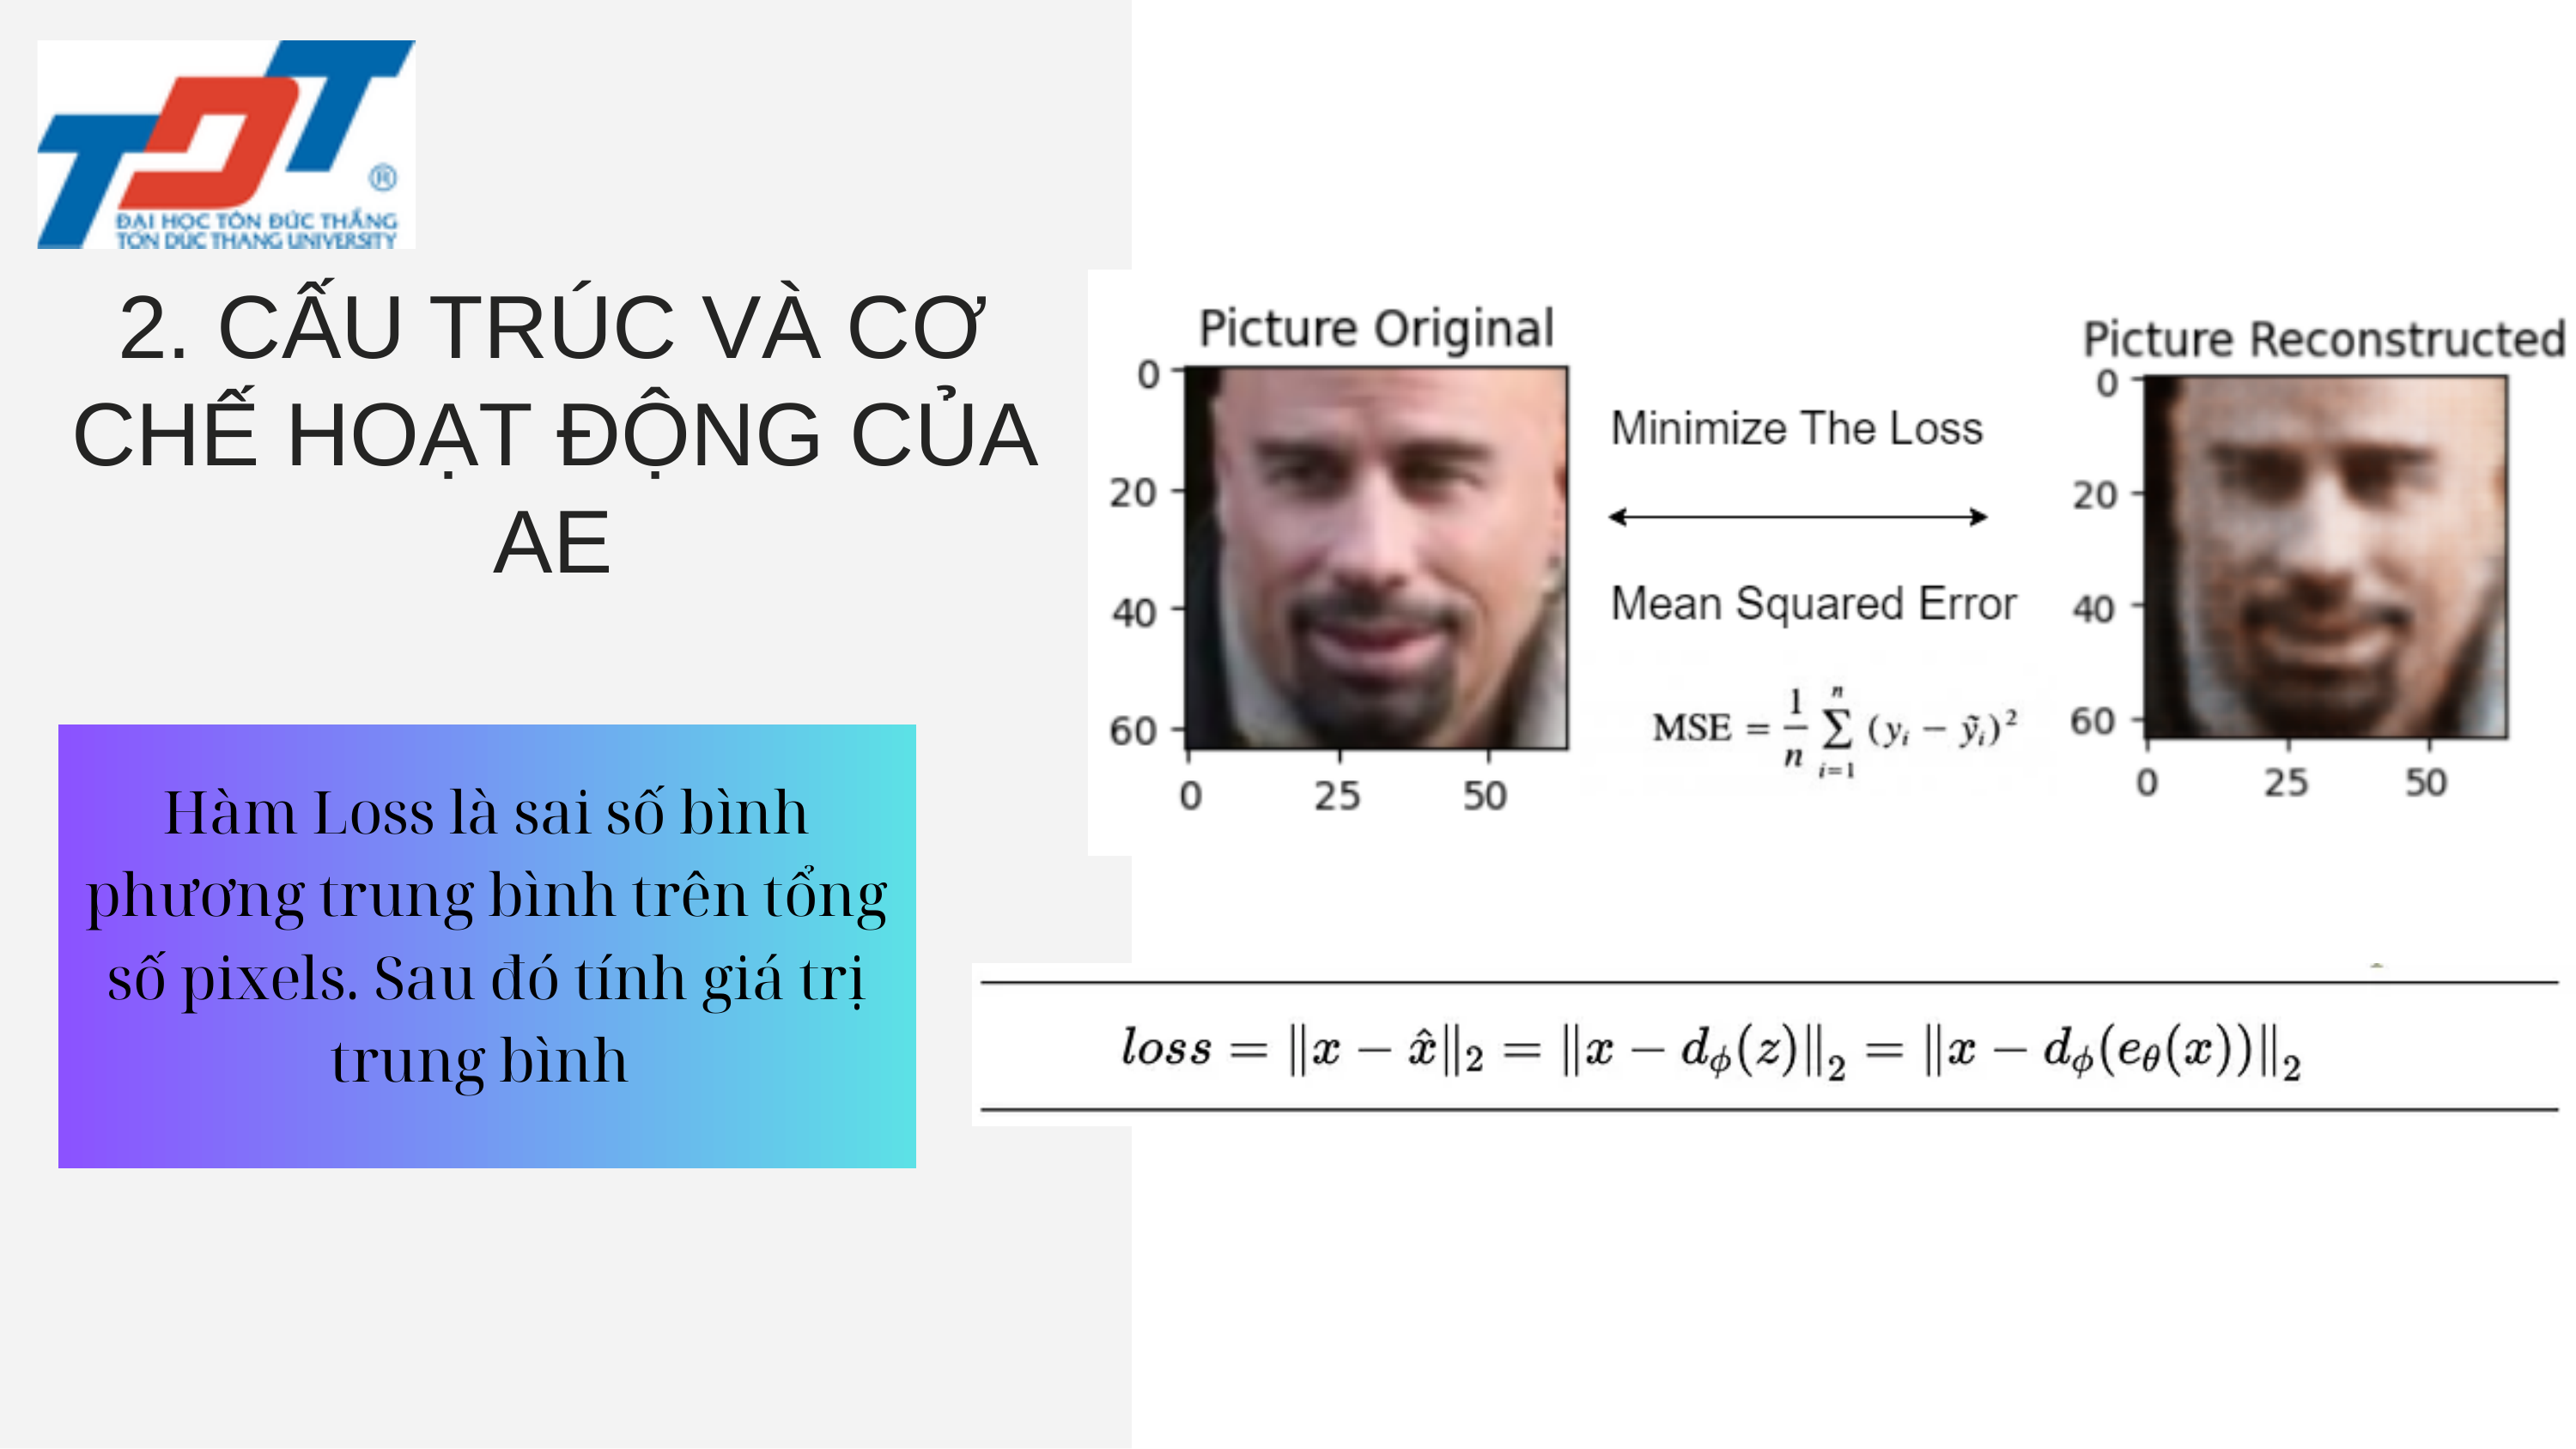

2. CẤU TRÚC VÀ CƠ CHẾ HOẠT ĐỘNG CỦA AE

Hàm Loss là sai số bình phương trung bình trên tổng số pixels. Sau đó tính giá trị trung bình